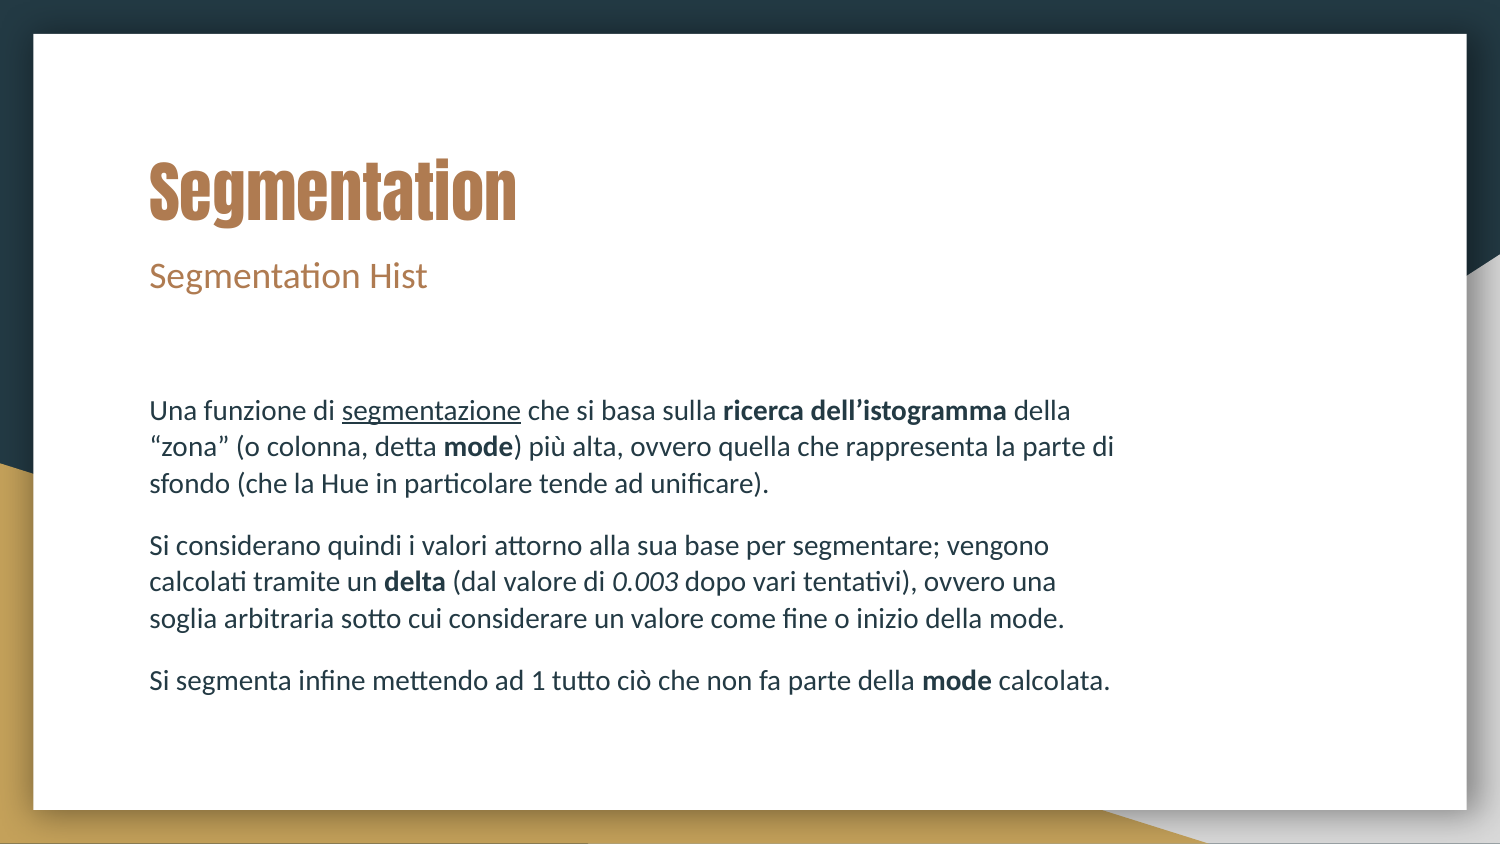

# Segmentation
Segmentation Hist
Una funzione di segmentazione che si basa sulla ricerca dell’istogramma della “zona” (o colonna, detta mode) più alta, ovvero quella che rappresenta la parte di sfondo (che la Hue in particolare tende ad unificare).
Si considerano quindi i valori attorno alla sua base per segmentare; vengono calcolati tramite un delta (dal valore di 0.003 dopo vari tentativi), ovvero una soglia arbitraria sotto cui considerare un valore come fine o inizio della mode.
Si segmenta infine mettendo ad 1 tutto ciò che non fa parte della mode calcolata.